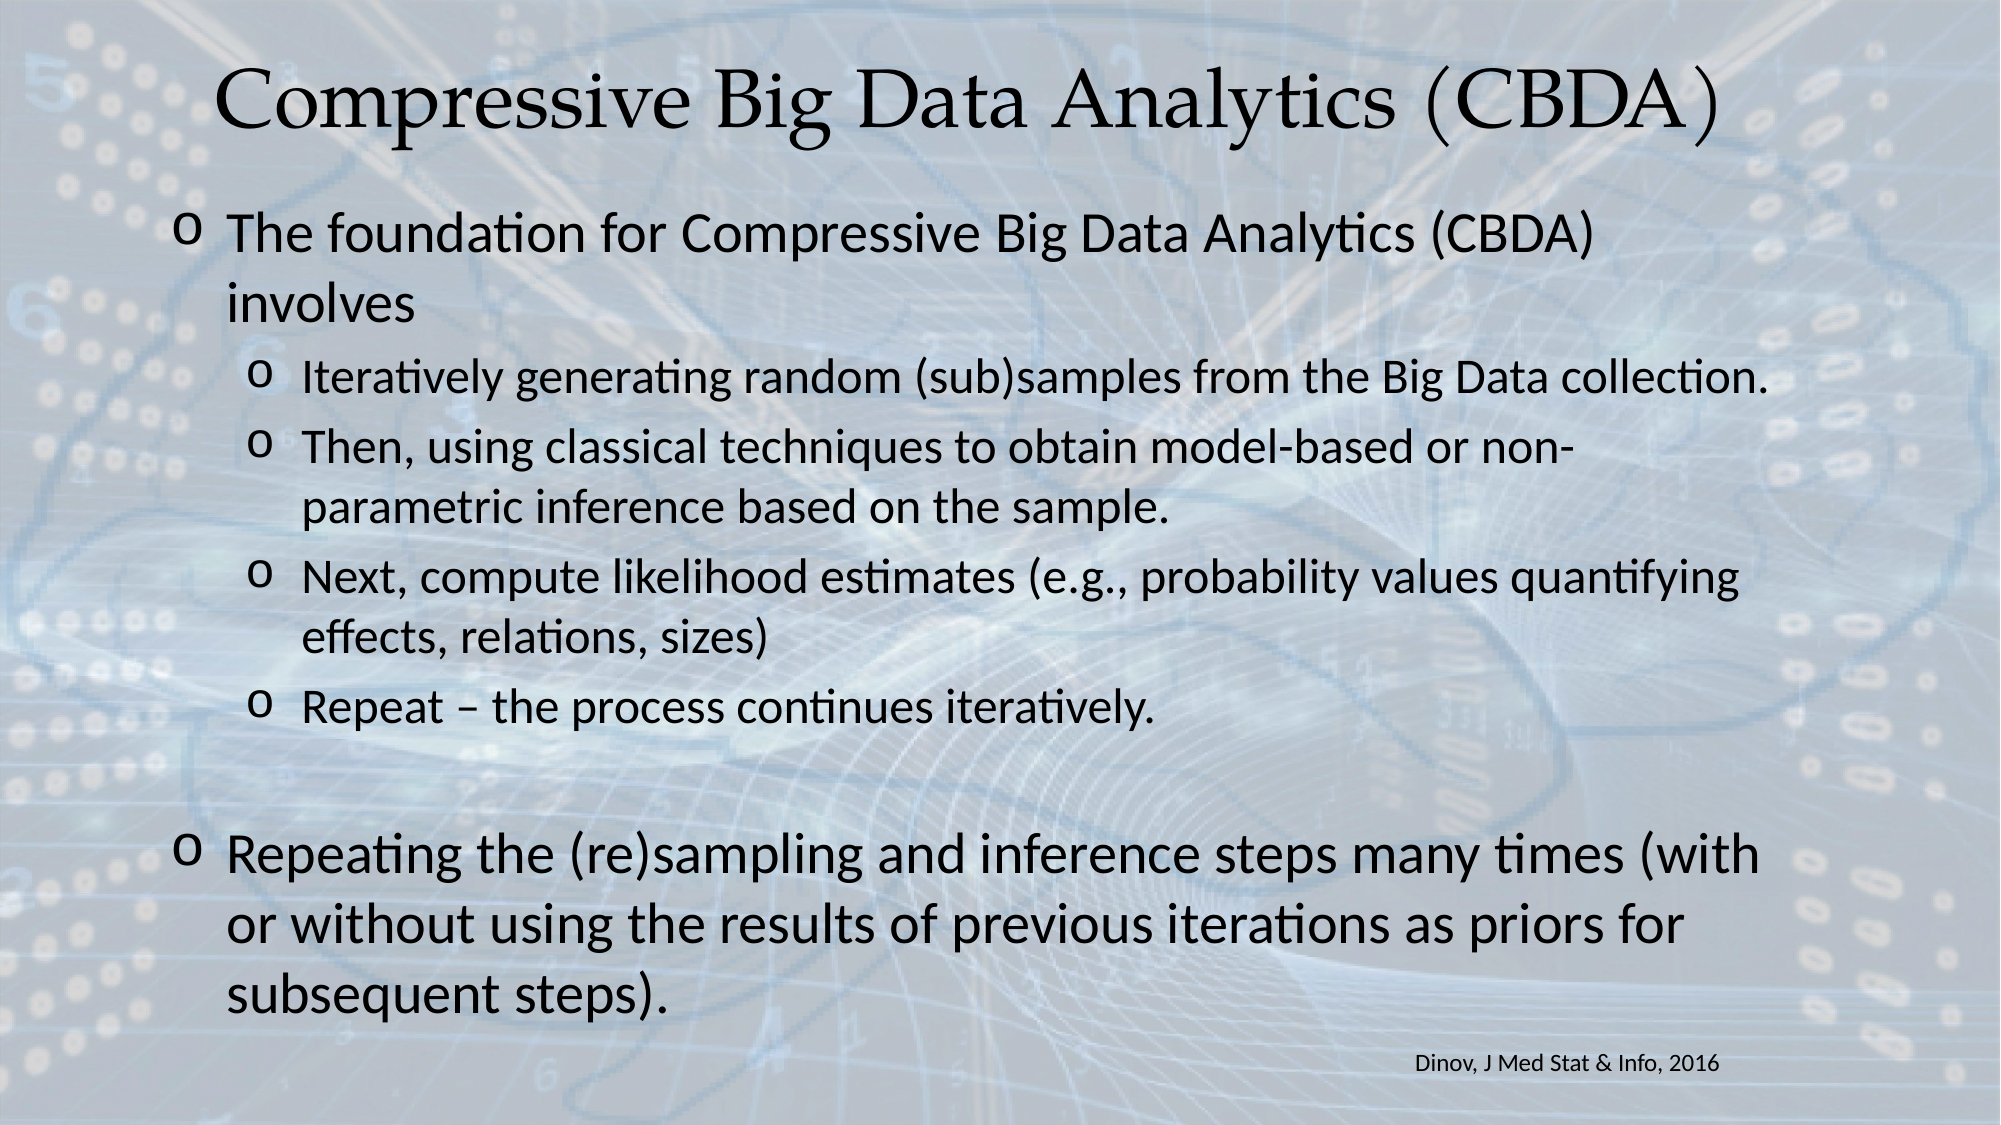

Compressive Big Data Analytics (CBDA)
The foundation for Compressive Big Data Analytics (CBDA) involves
Iteratively generating random (sub)samples from the Big Data collection.
Then, using classical techniques to obtain model-based or non-parametric inference based on the sample.
Next, compute likelihood estimates (e.g., probability values quantifying effects, relations, sizes)
Repeat – the process continues iteratively.

Repeating the (re)sampling and inference steps many times (with or without using the results of previous iterations as priors for subsequent steps).
Dinov, J Med Stat & Info, 2016